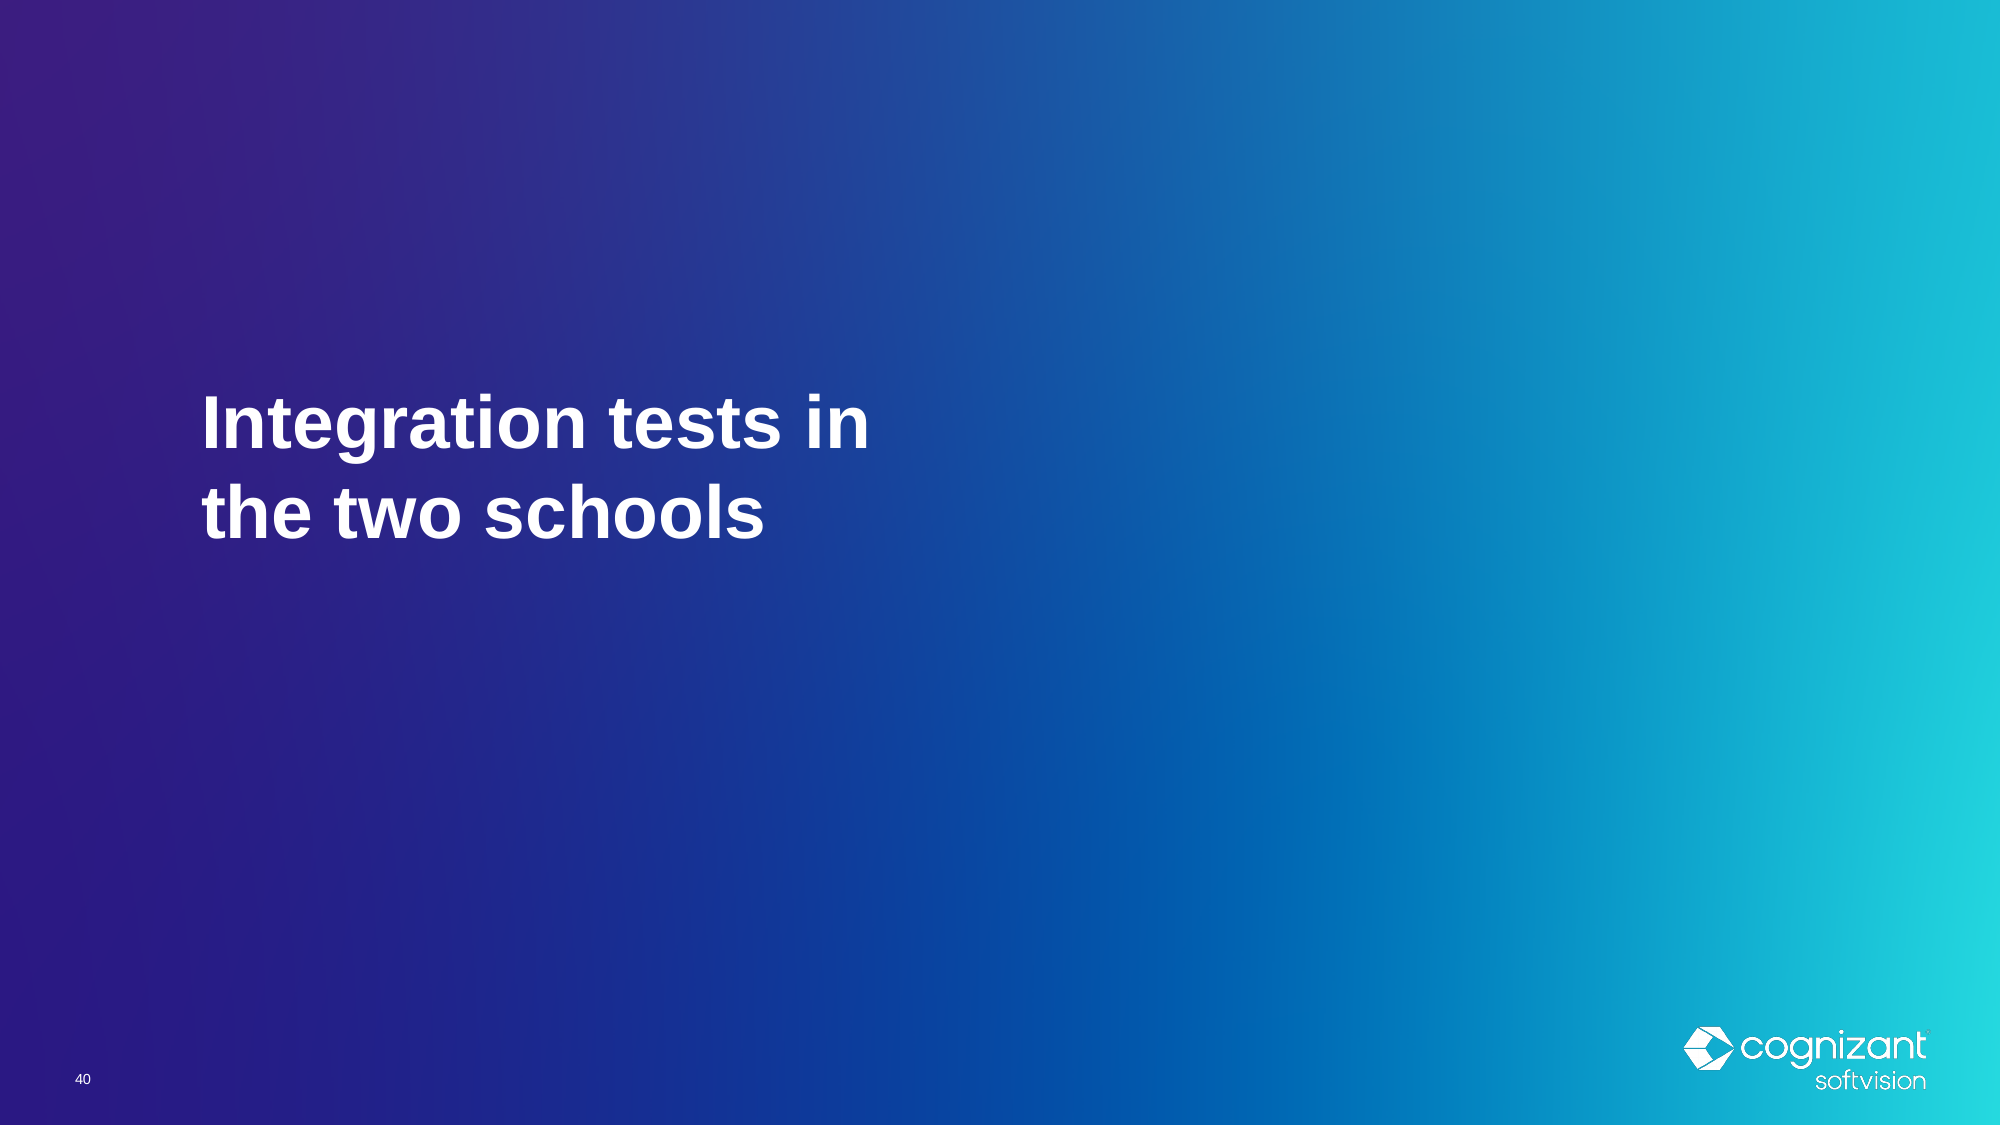

# Integration tests in the two schools
40